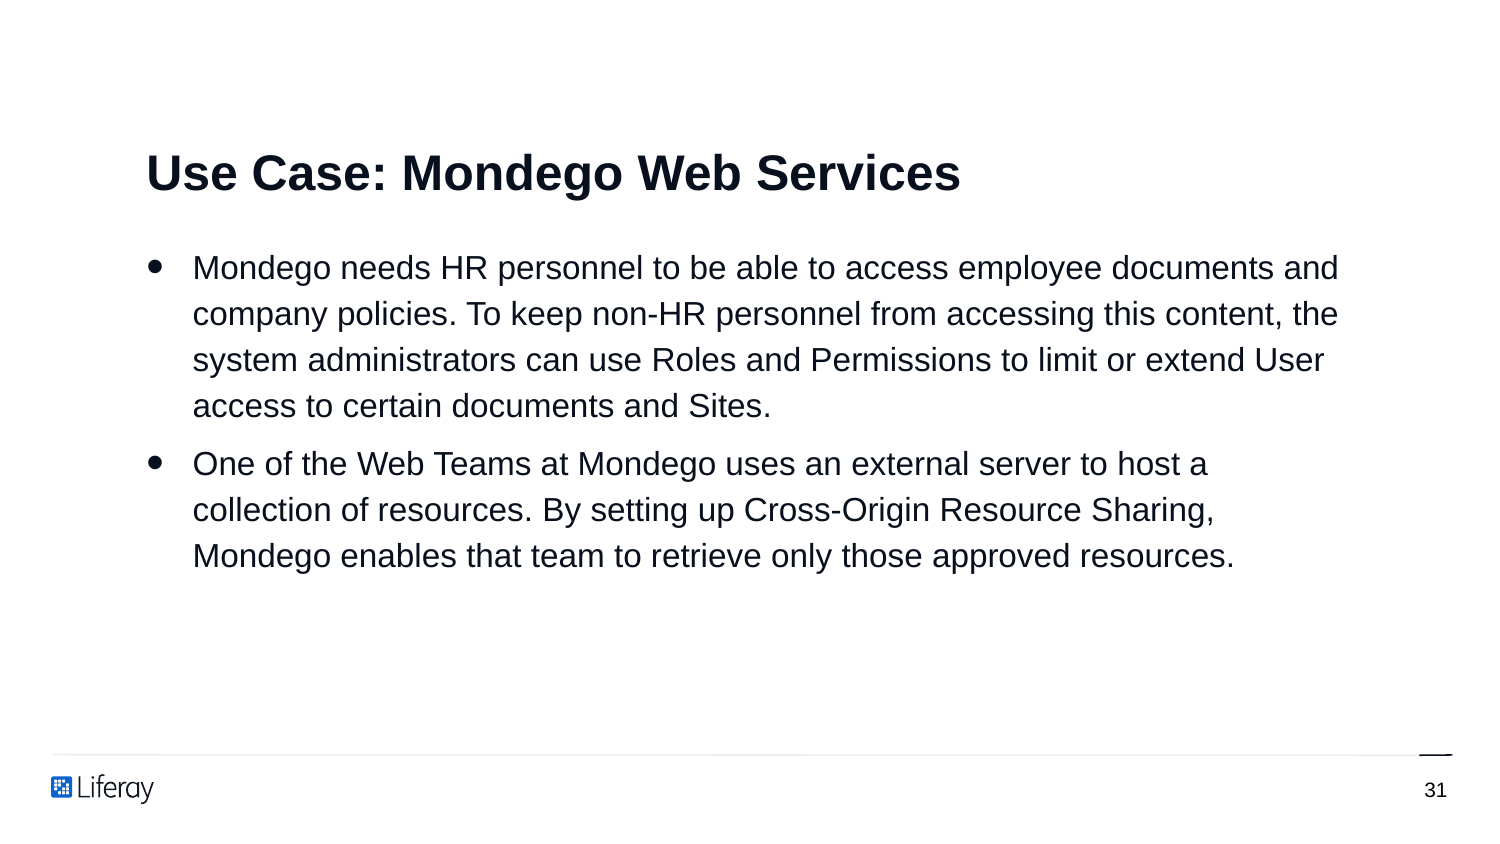

# Use Case: Mondego Web Services
Mondego needs HR personnel to be able to access employee documents and company policies. To keep non-HR personnel from accessing this content, the system administrators can use Roles and Permissions to limit or extend User access to certain documents and Sites.
One of the Web Teams at Mondego uses an external server to host a collection of resources. By setting up Cross-Origin Resource Sharing, Mondego enables that team to retrieve only those approved resources.